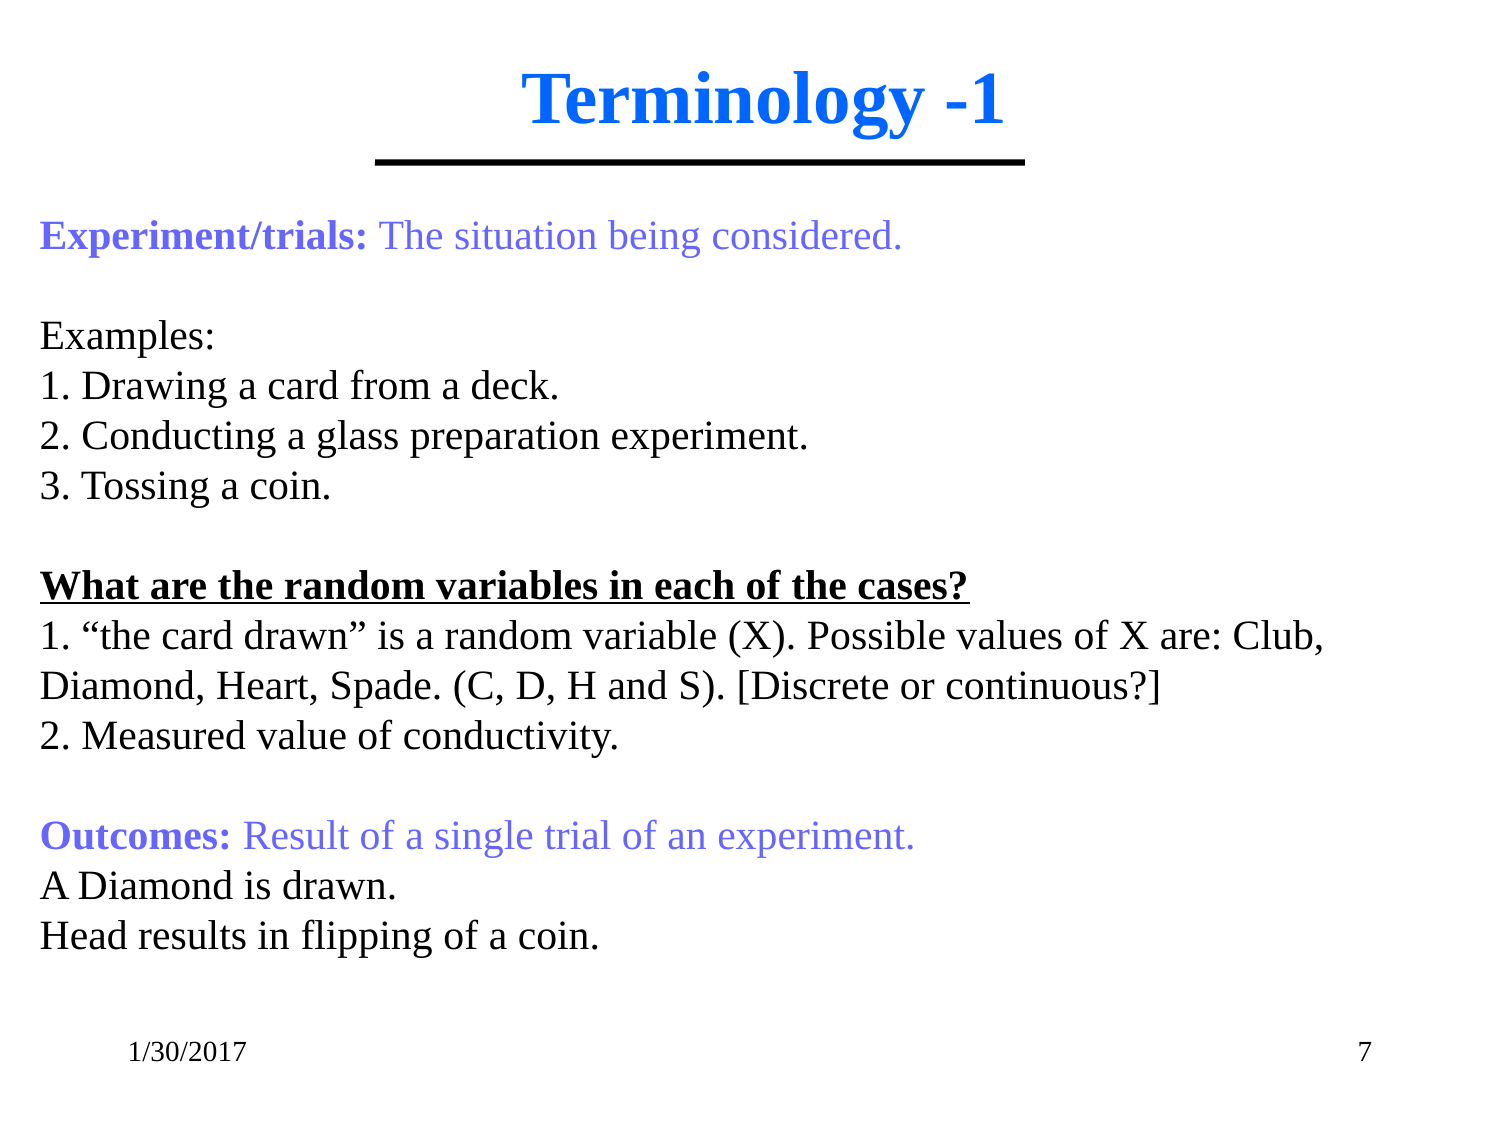

Terminology -1

Experiment/trials: The situation being considered.

Examples:
1. Drawing a card from a deck.
2. Conducting a glass preparation experiment.
3. Tossing a coin.

What are the random variables in each of the cases?
1. “the card drawn” is a random variable (X). Possible values of X are: Club, Diamond, Heart, Spade. (C, D, H and S). [Discrete or continuous?]
2. Measured value of conductivity.

Outcomes: Result of a single trial of an experiment.
A Diamond is drawn.
Head results in flipping of a coin.
1/30/2017
7